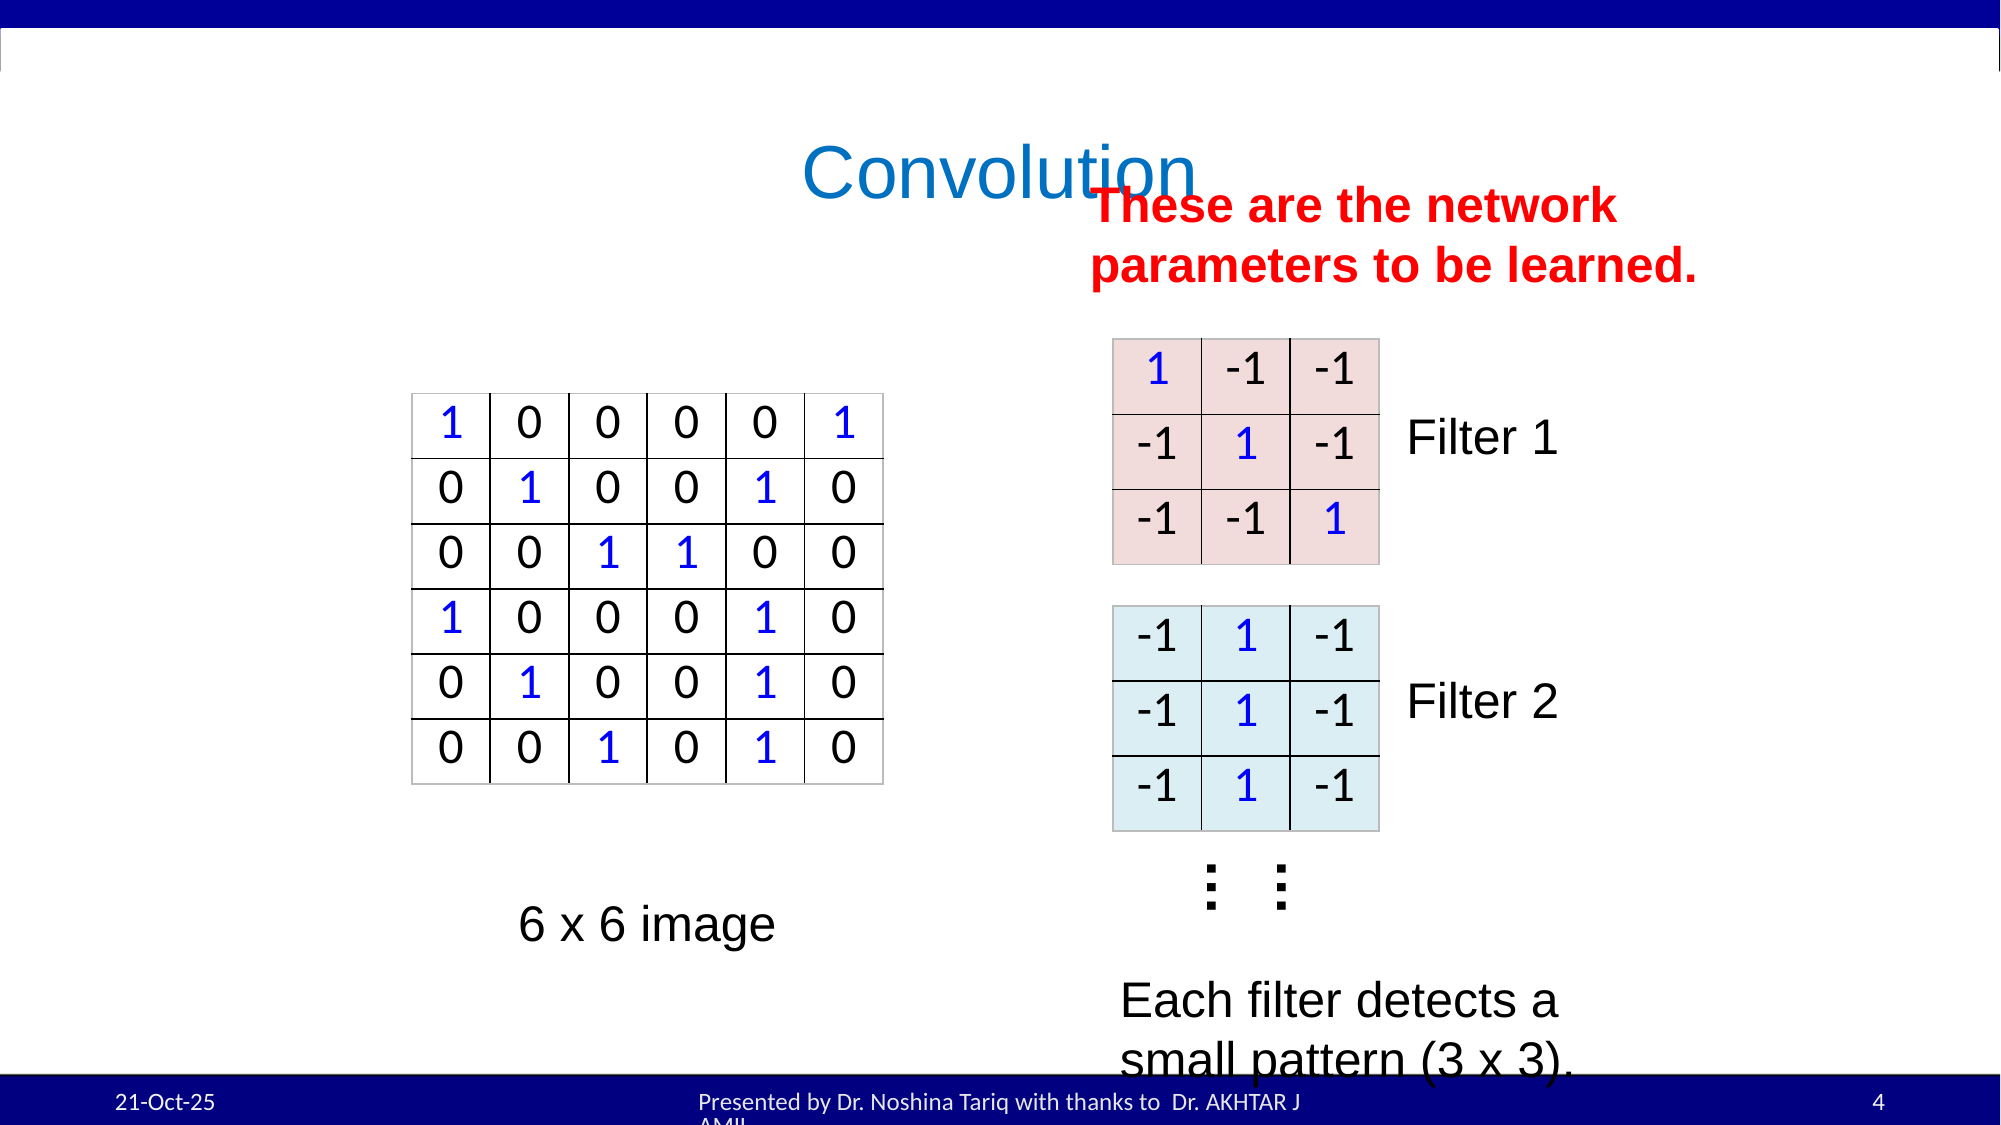

# Convolution
These are the network parameters to be learned.
| 1 | -1 | -1 |
| --- | --- | --- |
| -1 | 1 | -1 |
| -1 | -1 | 1 |
| 1 | 0 | 0 | 0 | 0 | 1 |
| --- | --- | --- | --- | --- | --- |
| 0 | 1 | 0 | 0 | 1 | 0 |
| 0 | 0 | 1 | 1 | 0 | 0 |
| 1 | 0 | 0 | 0 | 1 | 0 |
| 0 | 1 | 0 | 0 | 1 | 0 |
| 0 | 0 | 1 | 0 | 1 | 0 |
Filter 1
| -1 | 1 | -1 |
| --- | --- | --- |
| -1 | 1 | -1 |
| -1 | 1 | -1 |
Filter 2
……
6 x 6 image
Each filter detects a small pattern (3 x 3).
21-Oct-25
Presented by Dr. Noshina Tariq with thanks to  Dr. AKHTAR JAMIL
4